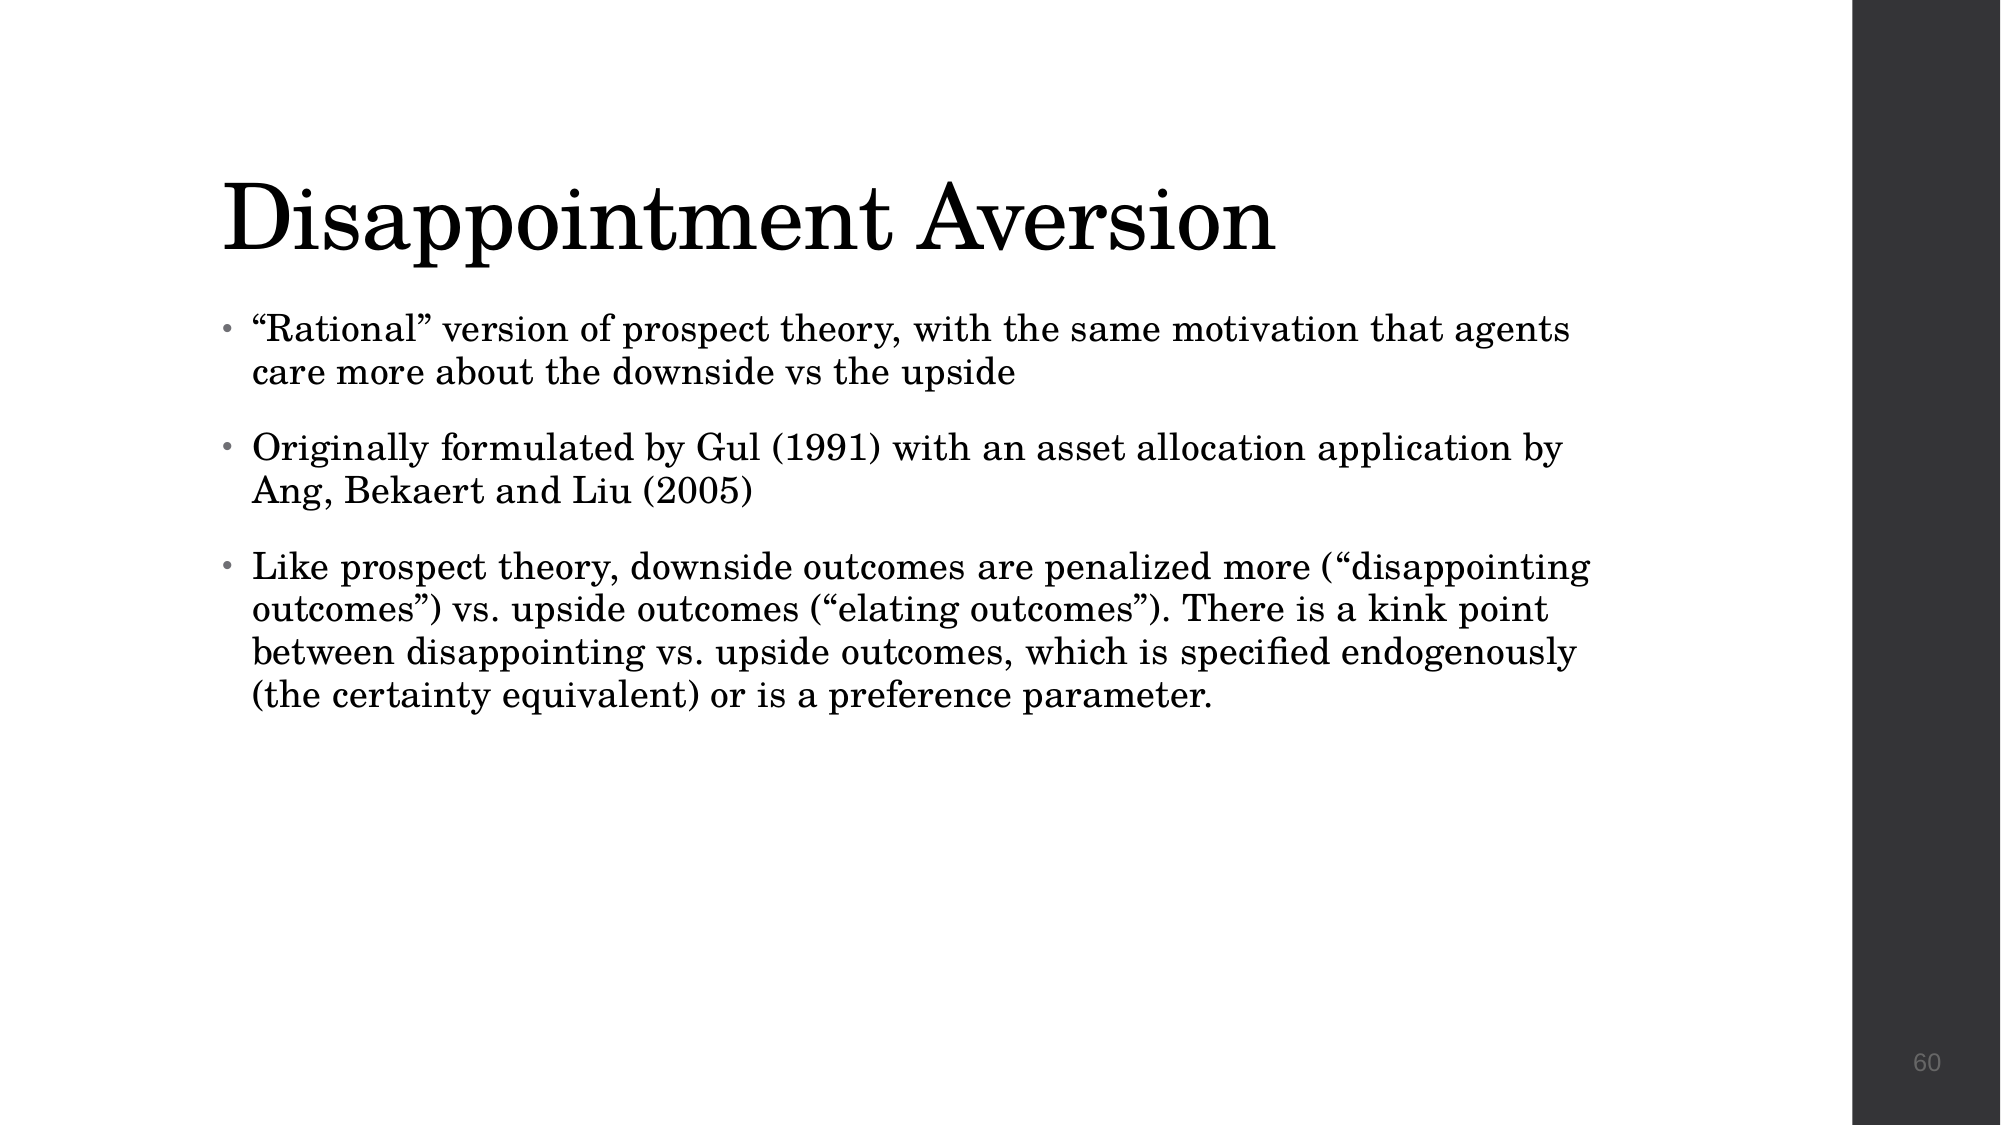

# Disappointment Aversion
60
“Rational” version of prospect theory, with the same motivation that agents care more about the downside vs the upside
Originally formulated by Gul (1991) with an asset allocation application by Ang, Bekaert and Liu (2005)
Like prospect theory, downside outcomes are penalized more (“disappointing outcomes”) vs. upside outcomes (“elating outcomes”). There is a kink point between disappointing vs. upside outcomes, which is specified endogenously (the certainty equivalent) or is a preference parameter.